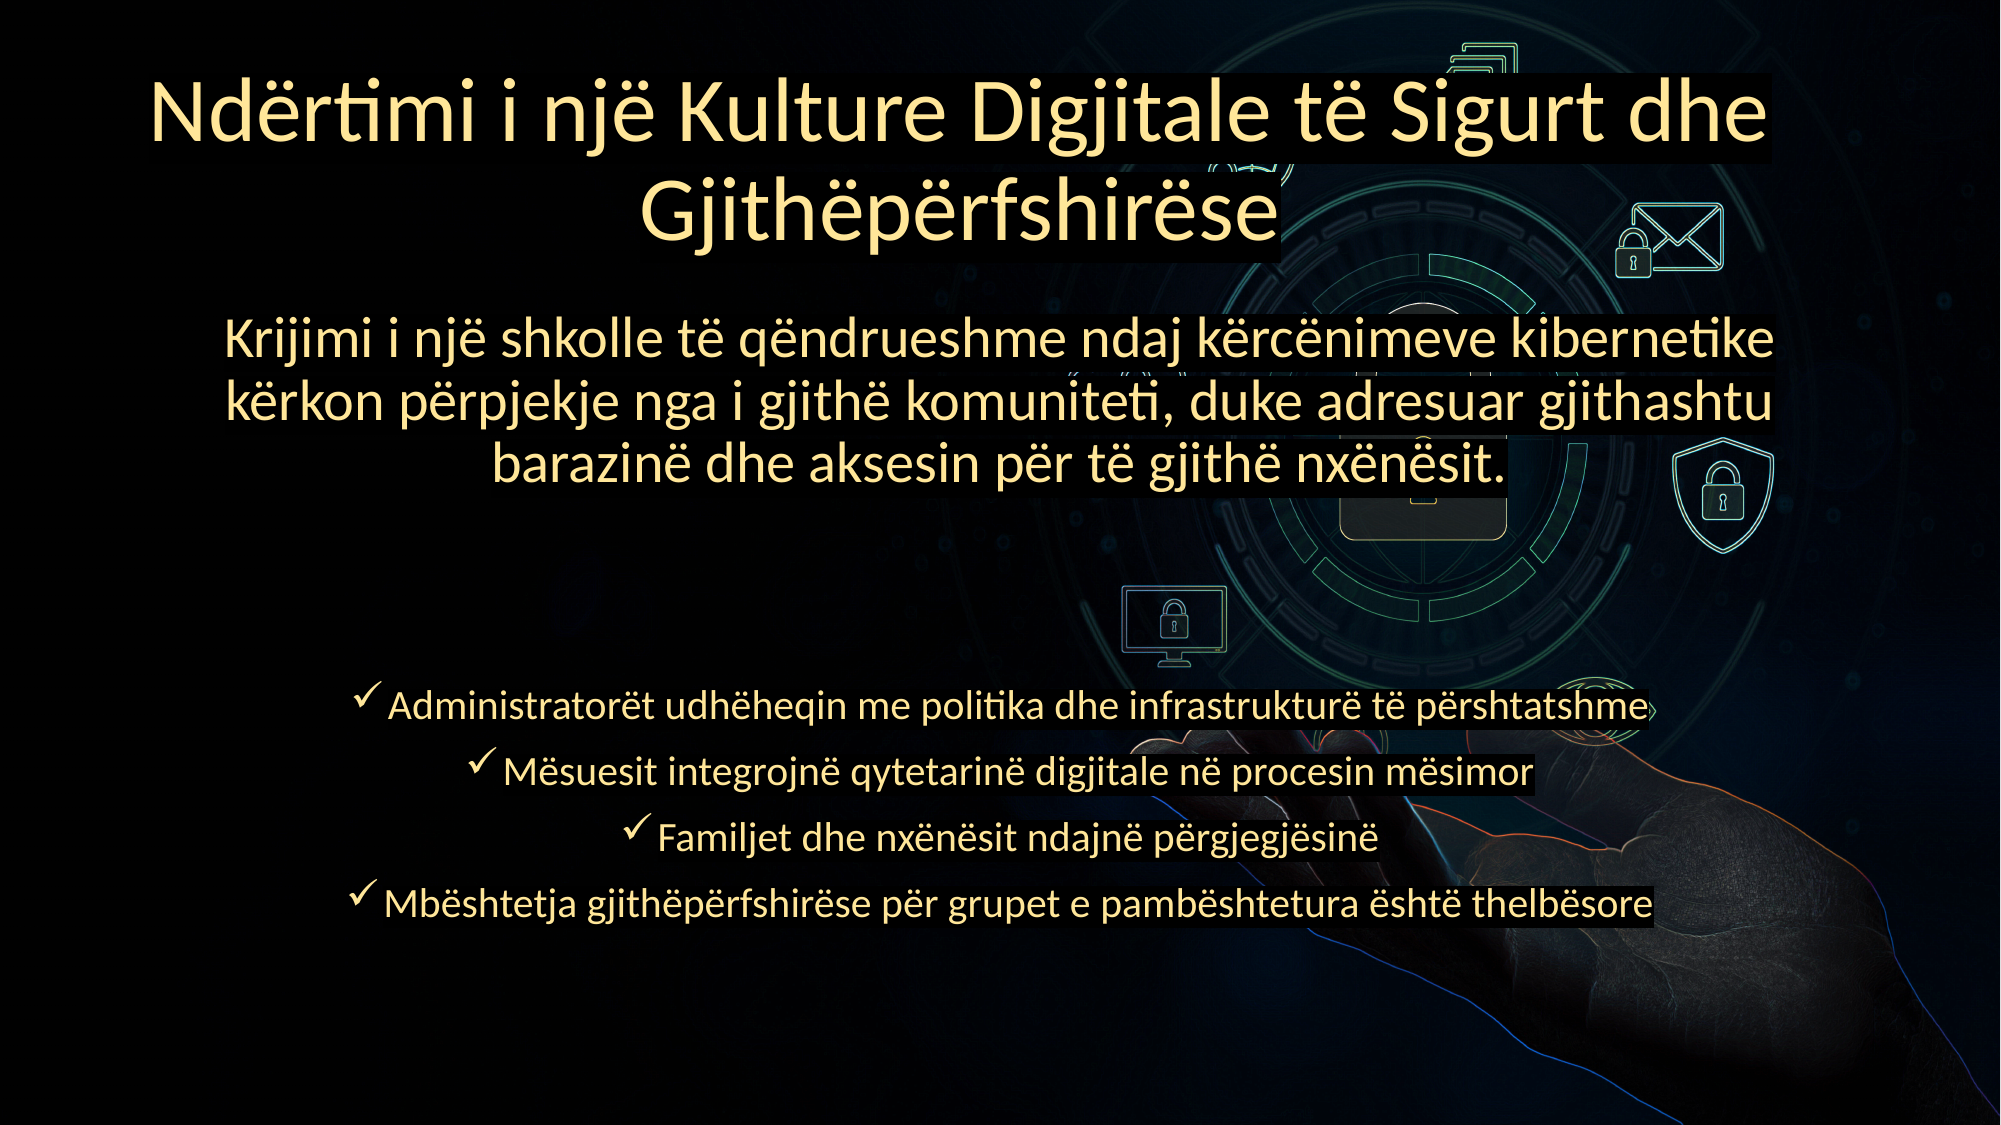

# Ndërtimi i një Kulture Digjitale të Sigurt dhe Gjithëpërfshirëse
Krijimi i një shkolle të qëndrueshme ndaj kërcënimeve kibernetike kërkon përpjekje nga i gjithë komuniteti, duke adresuar gjithashtu barazinë dhe aksesin për të gjithë nxënësit.

Administratorët udhëheqin me politika dhe infrastrukturë të përshtatshme
Mësuesit integrojnë qytetarinë digjitale në procesin mësimor
Familjet dhe nxënësit ndajnë përgjegjësinë
Mbështetja gjithëpërfshirëse për grupet e pambështetura është thelbësore